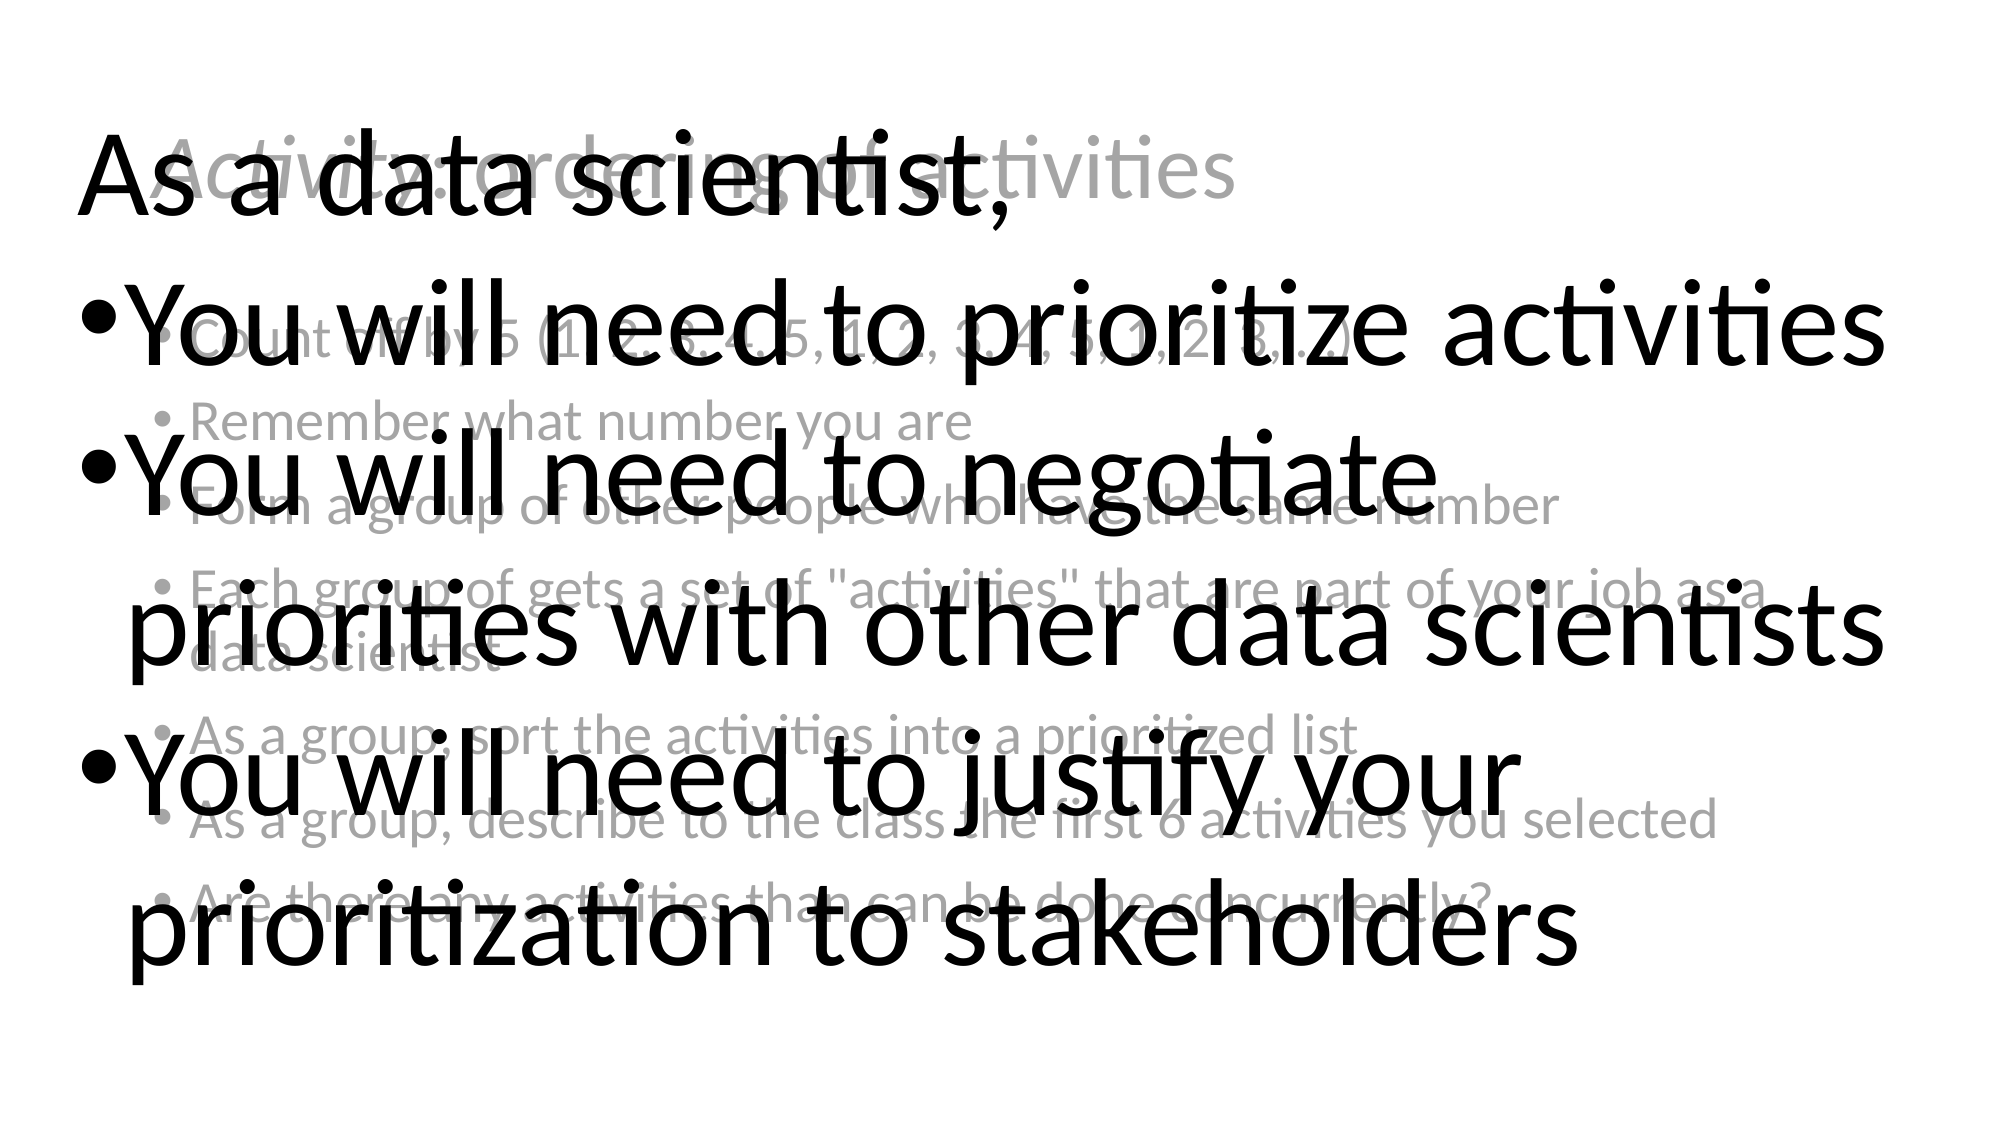

# Activity: ordering of activities
As a data scientist,
You will need to prioritize activities
You will need to negotiate priorities with other data scientists
You will need to justify your prioritization to stakeholders
Count off by 5 (1, 2, 3, 4, 5, 1, 2, 3, 4, 5, 1, 2, 3, …)
Remember what number you are
Form a group of other people who have the same number
Each group of gets a set of "activities" that are part of your job as a data scientist
As a group, sort the activities into a prioritized list
As a group, describe to the class the first 6 activities you selected
Are there any activities than can be done concurrently?